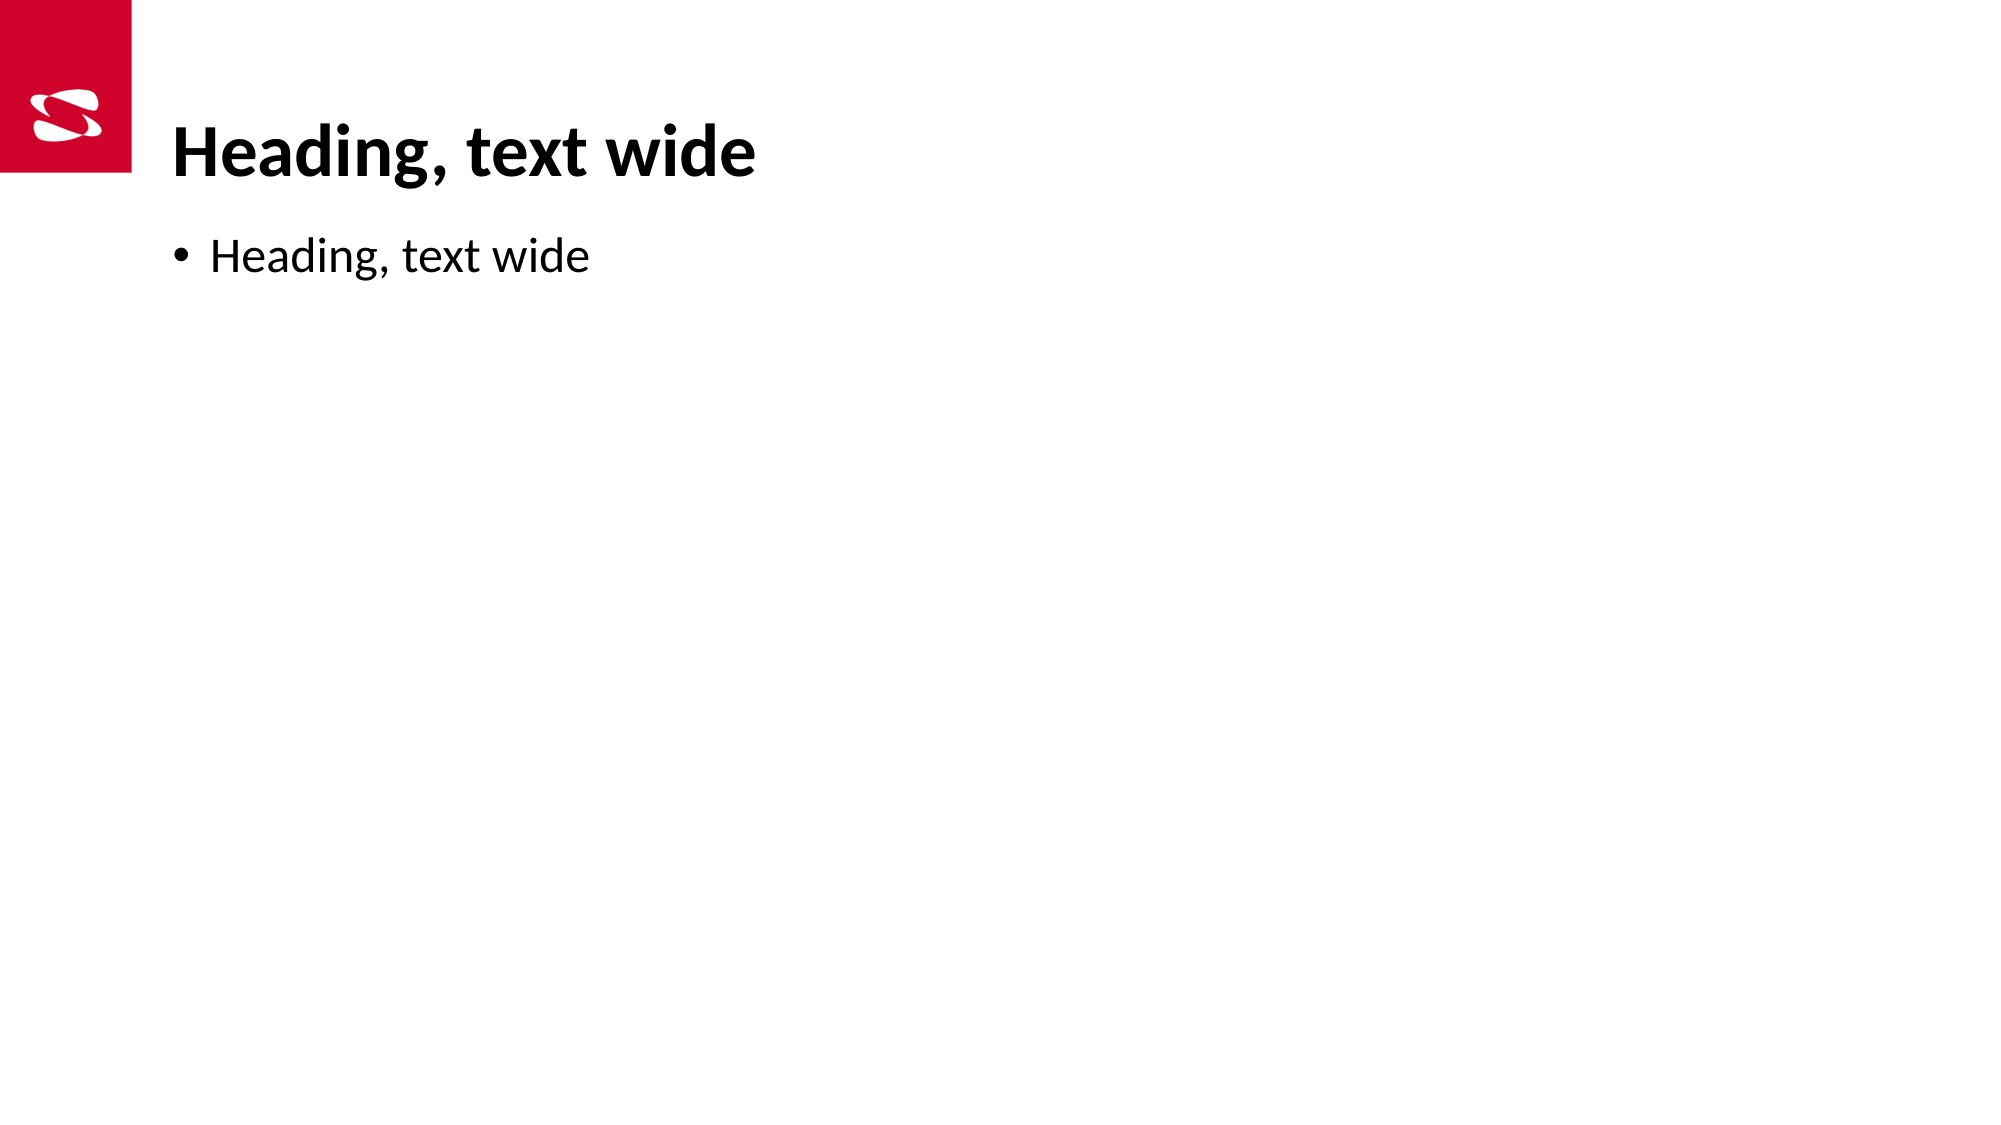

# Heading, text wide
Heading, text wide